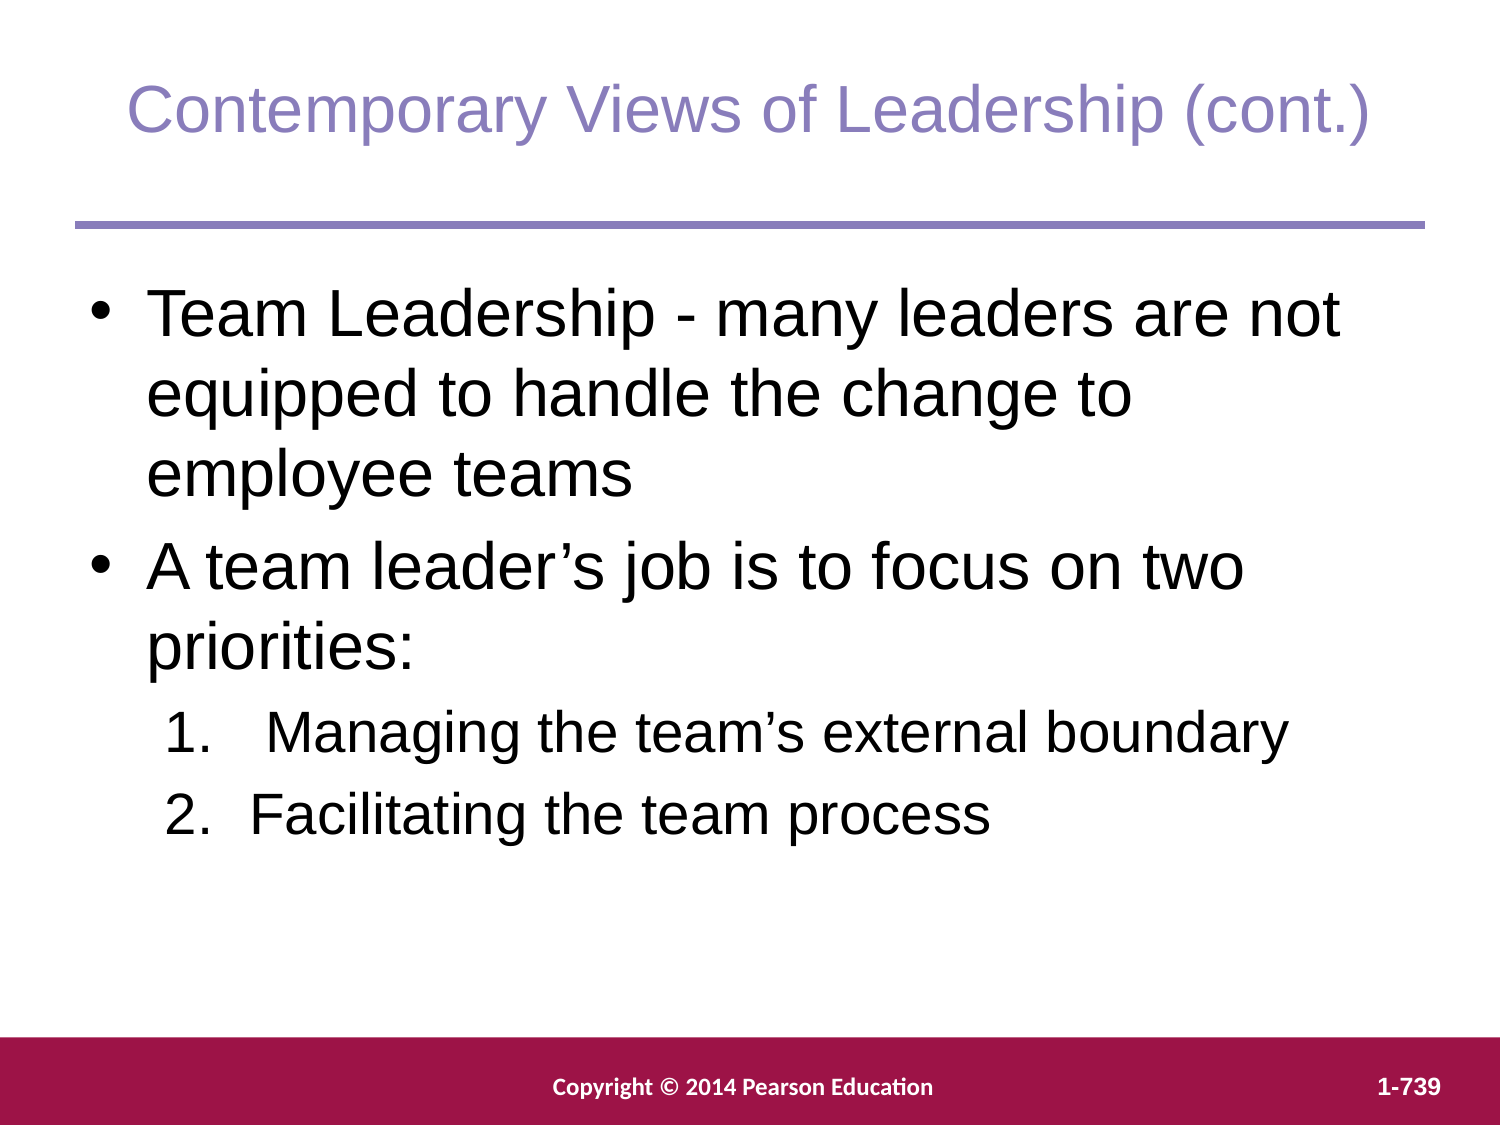

Contemporary Views of Leadership (cont.)
Team Leadership - many leaders are not equipped to handle the change to  employee teams
A team leader’s job is to focus on two priorities:
 Managing the team’s external boundary
Facilitating the team process